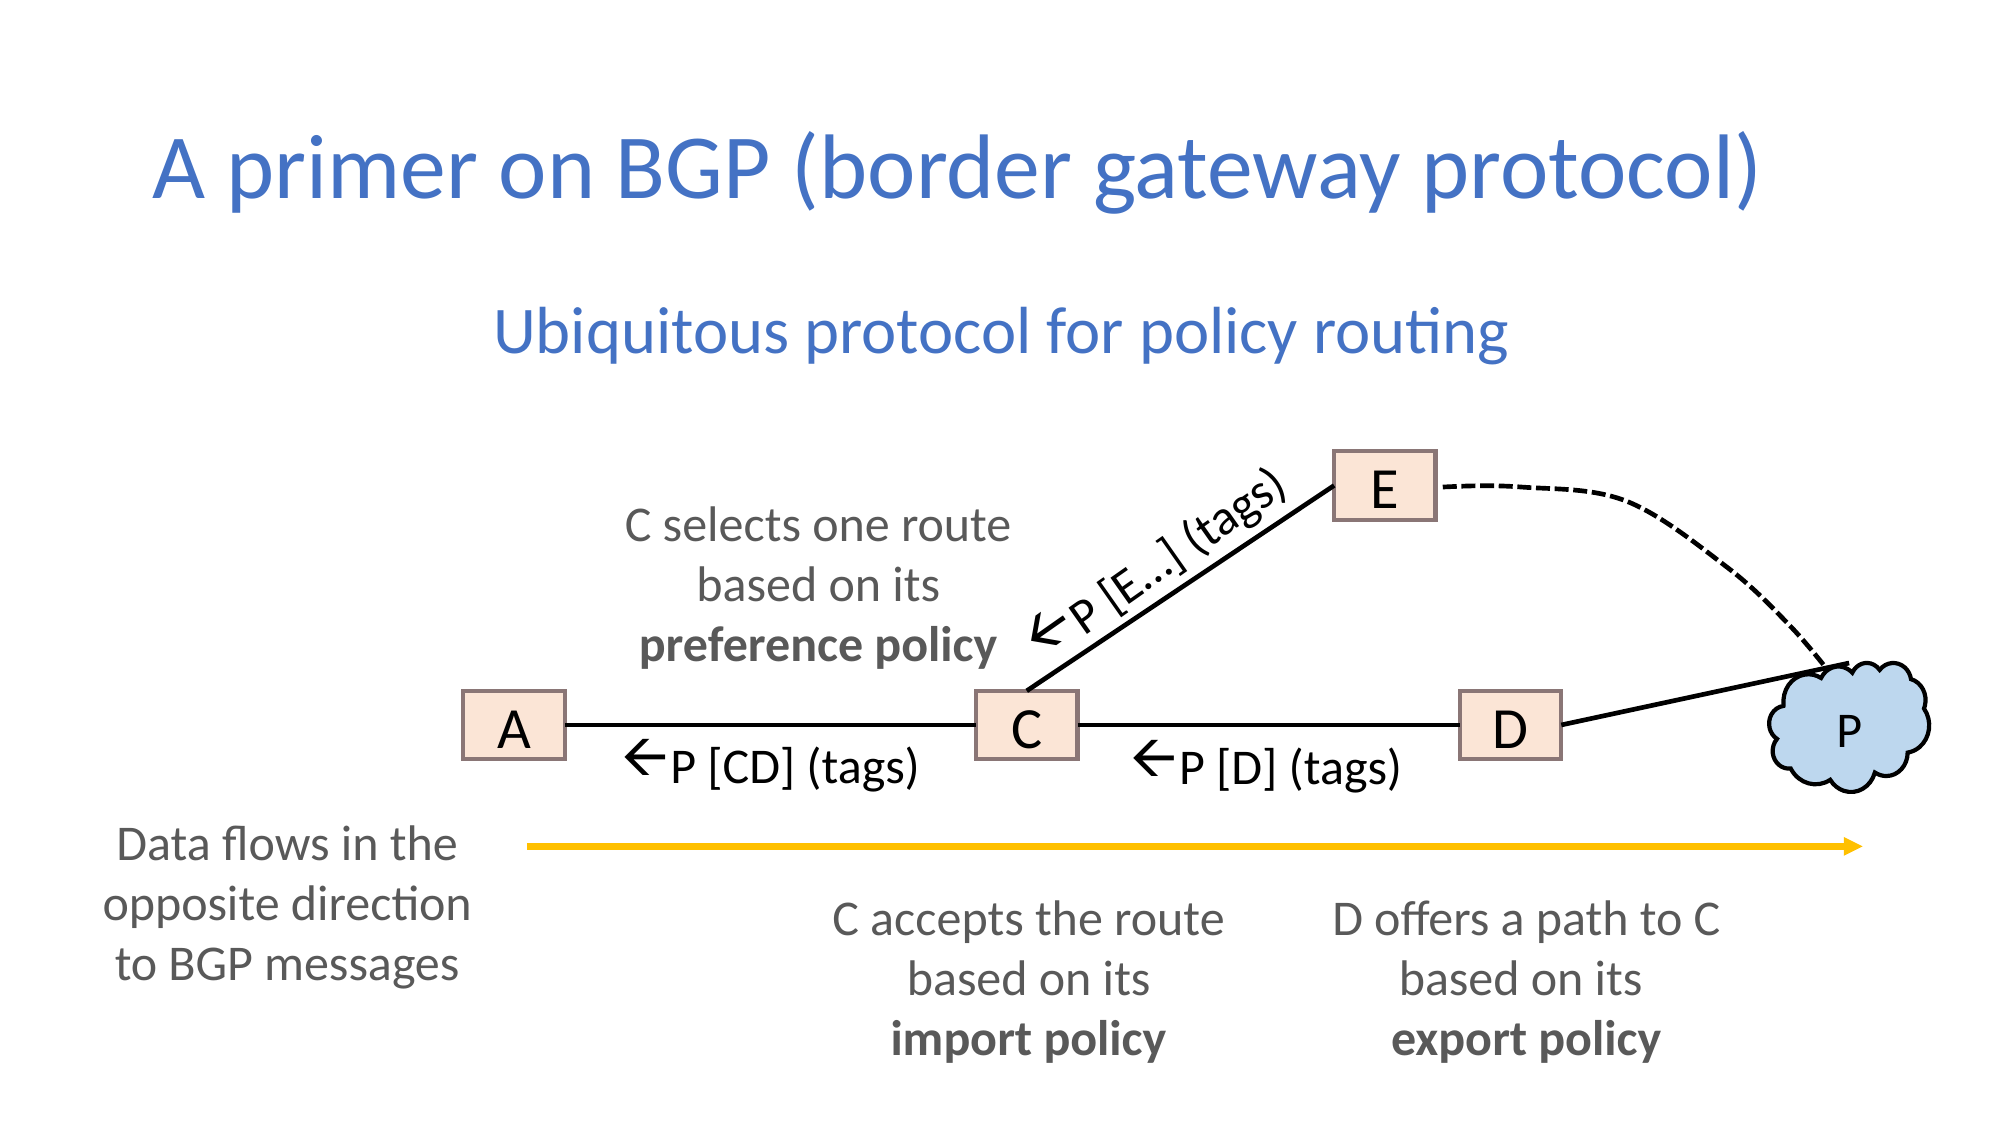

# A primer on BGP (border gateway protocol)
Ubiquitous protocol for policy routing
E
C selects one route based on its preference policy

P [E…] (tags)
P
A
C
D
P [CD] (tags)
P [D] (tags)
Data flows in the opposite direction to BGP messages

C accepts the route based on its import policy
D offers a path to C based on its
export policy